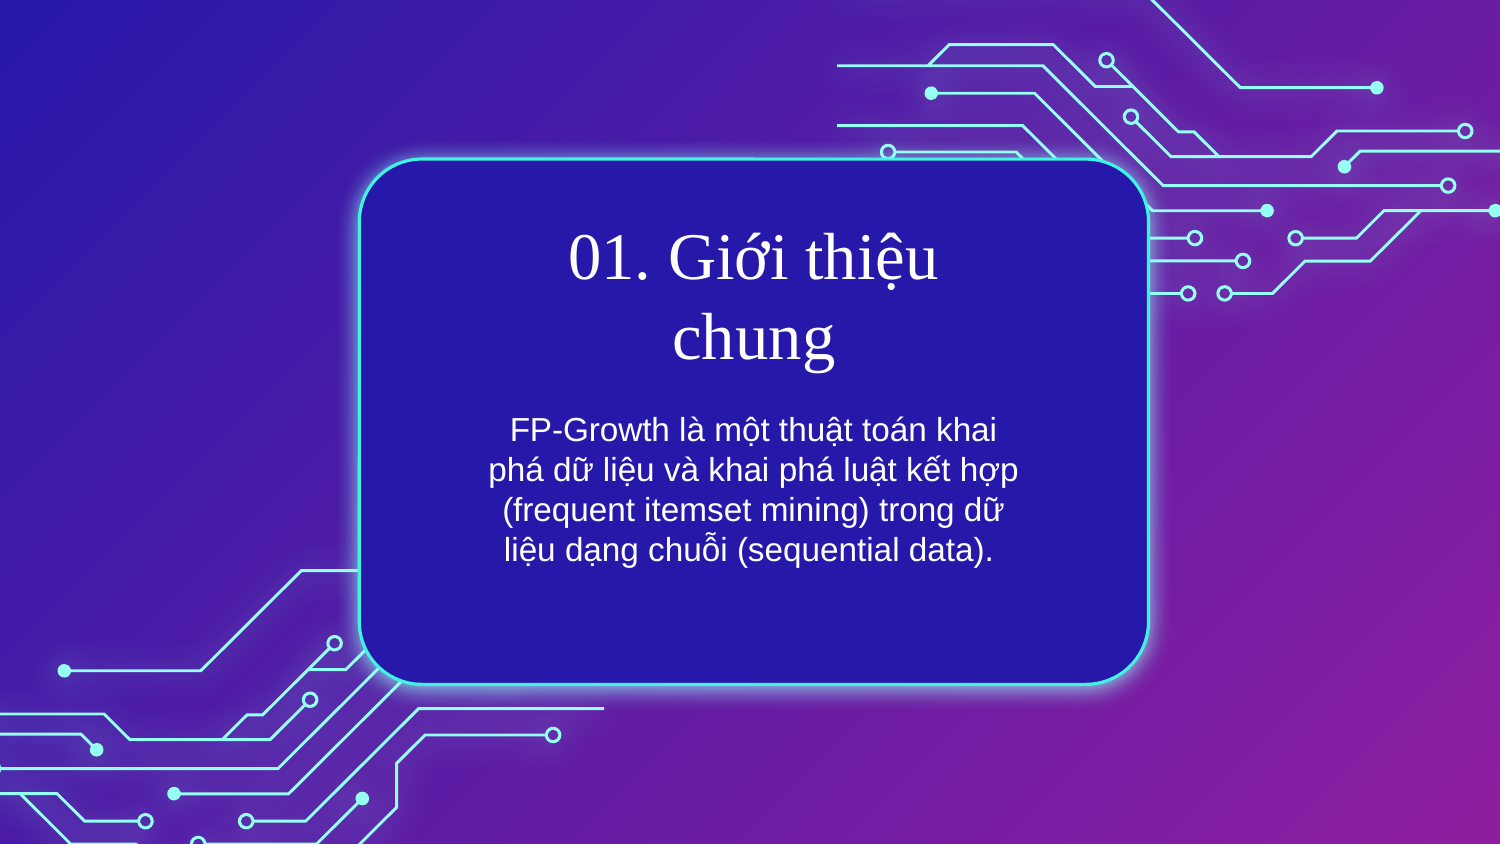

# 01. Giới thiệu chung
FP-Growth là một thuật toán khai phá dữ liệu và khai phá luật kết hợp (frequent itemset mining) trong dữ liệu dạng chuỗi (sequential data).